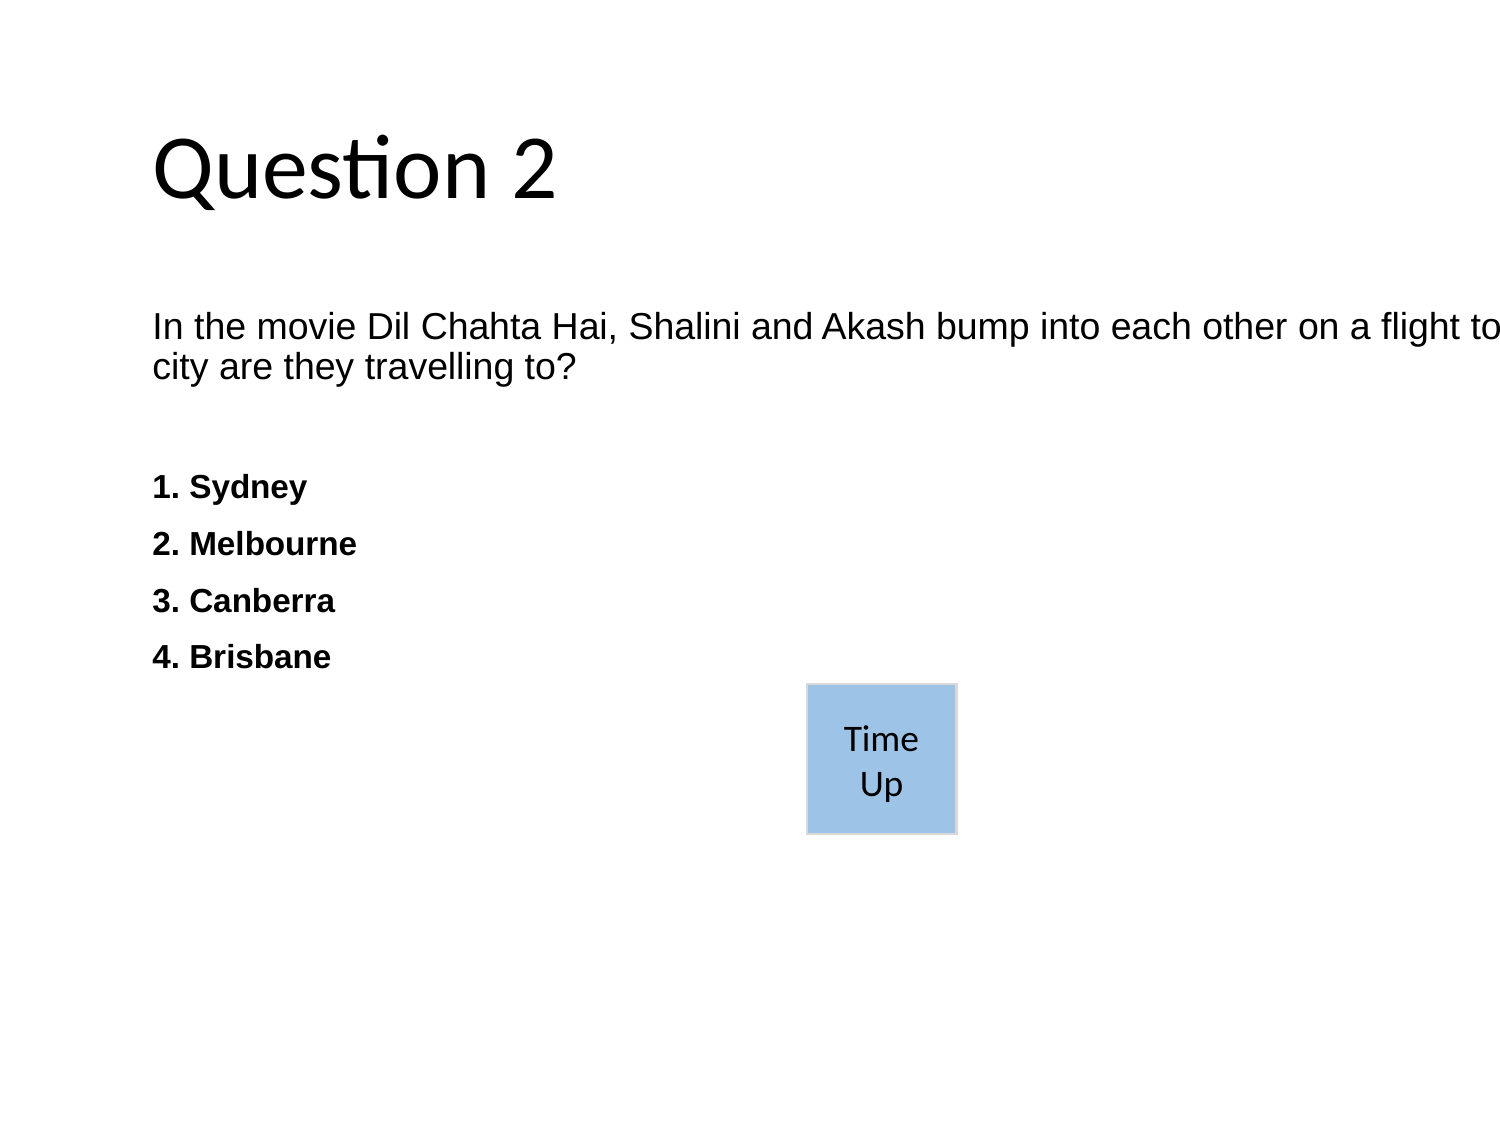

# Question 2
In the movie Dil Chahta Hai, Shalini and Akash bump into each other on a flight to Australia. Which city are they travelling to?

1. Sydney
2. Melbourne
3. Canberra
4. Brisbane

5
4
3
2
1
Time Up